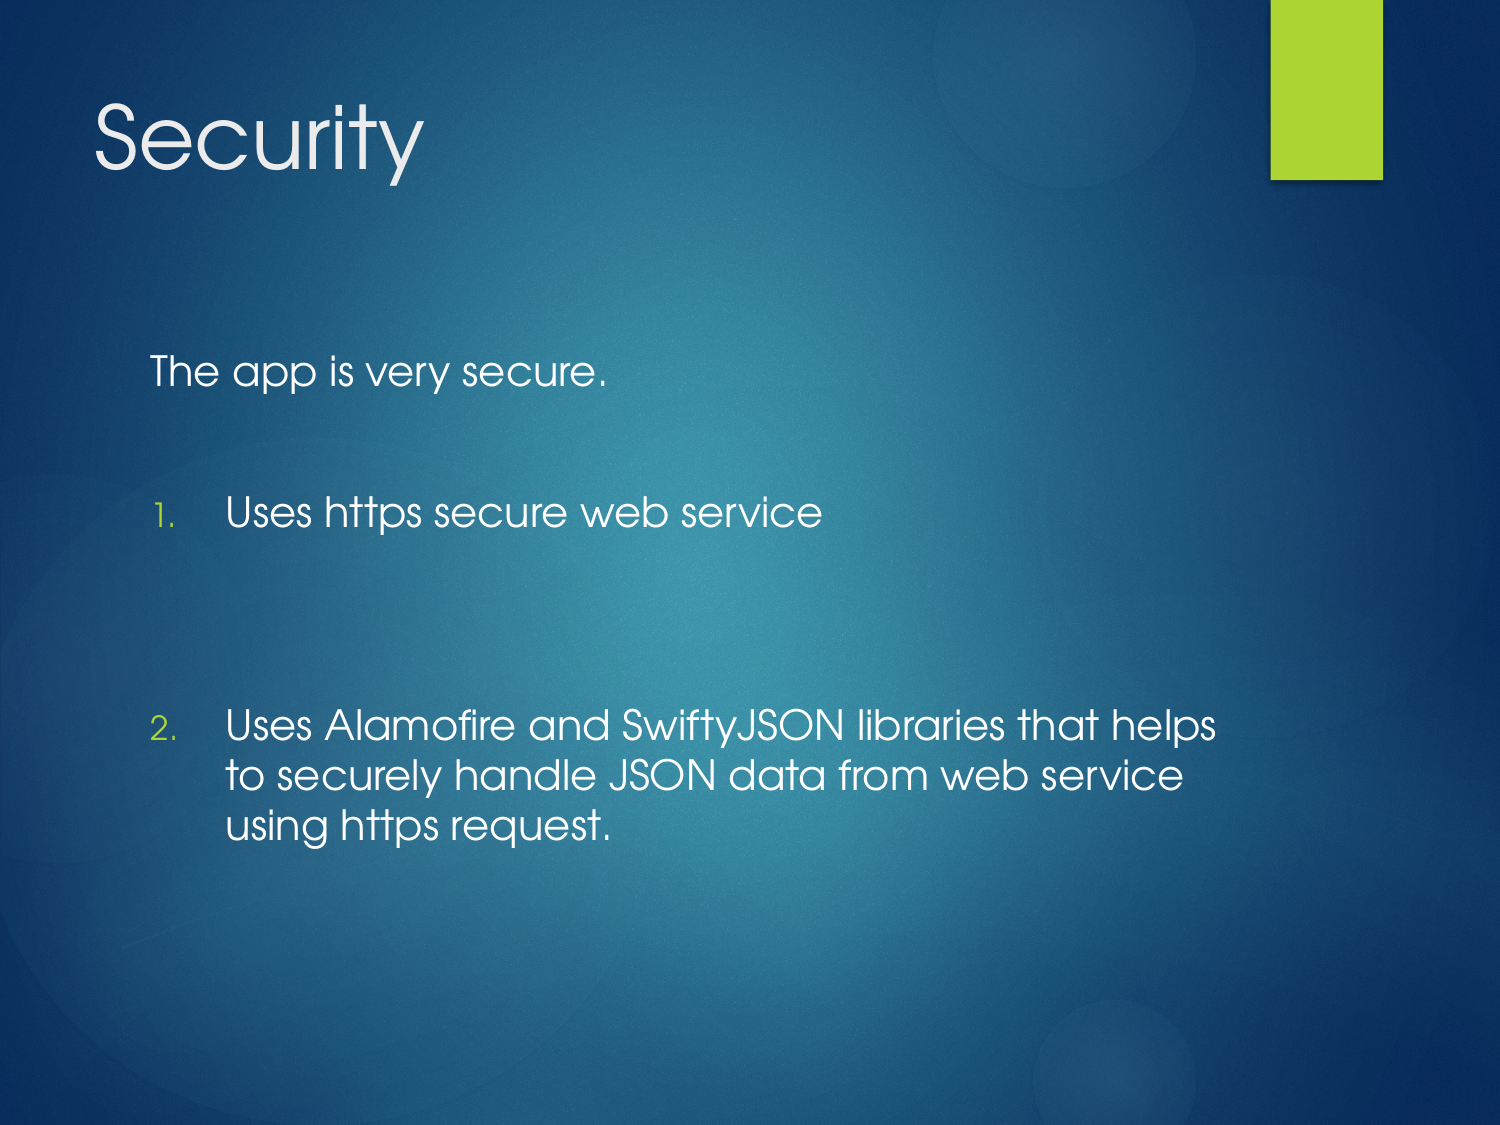

# Security
The app is very secure.

Uses https secure web service

Uses Alamofire and SwiftyJSON libraries that helps to securely handle JSON data from web service using https request.